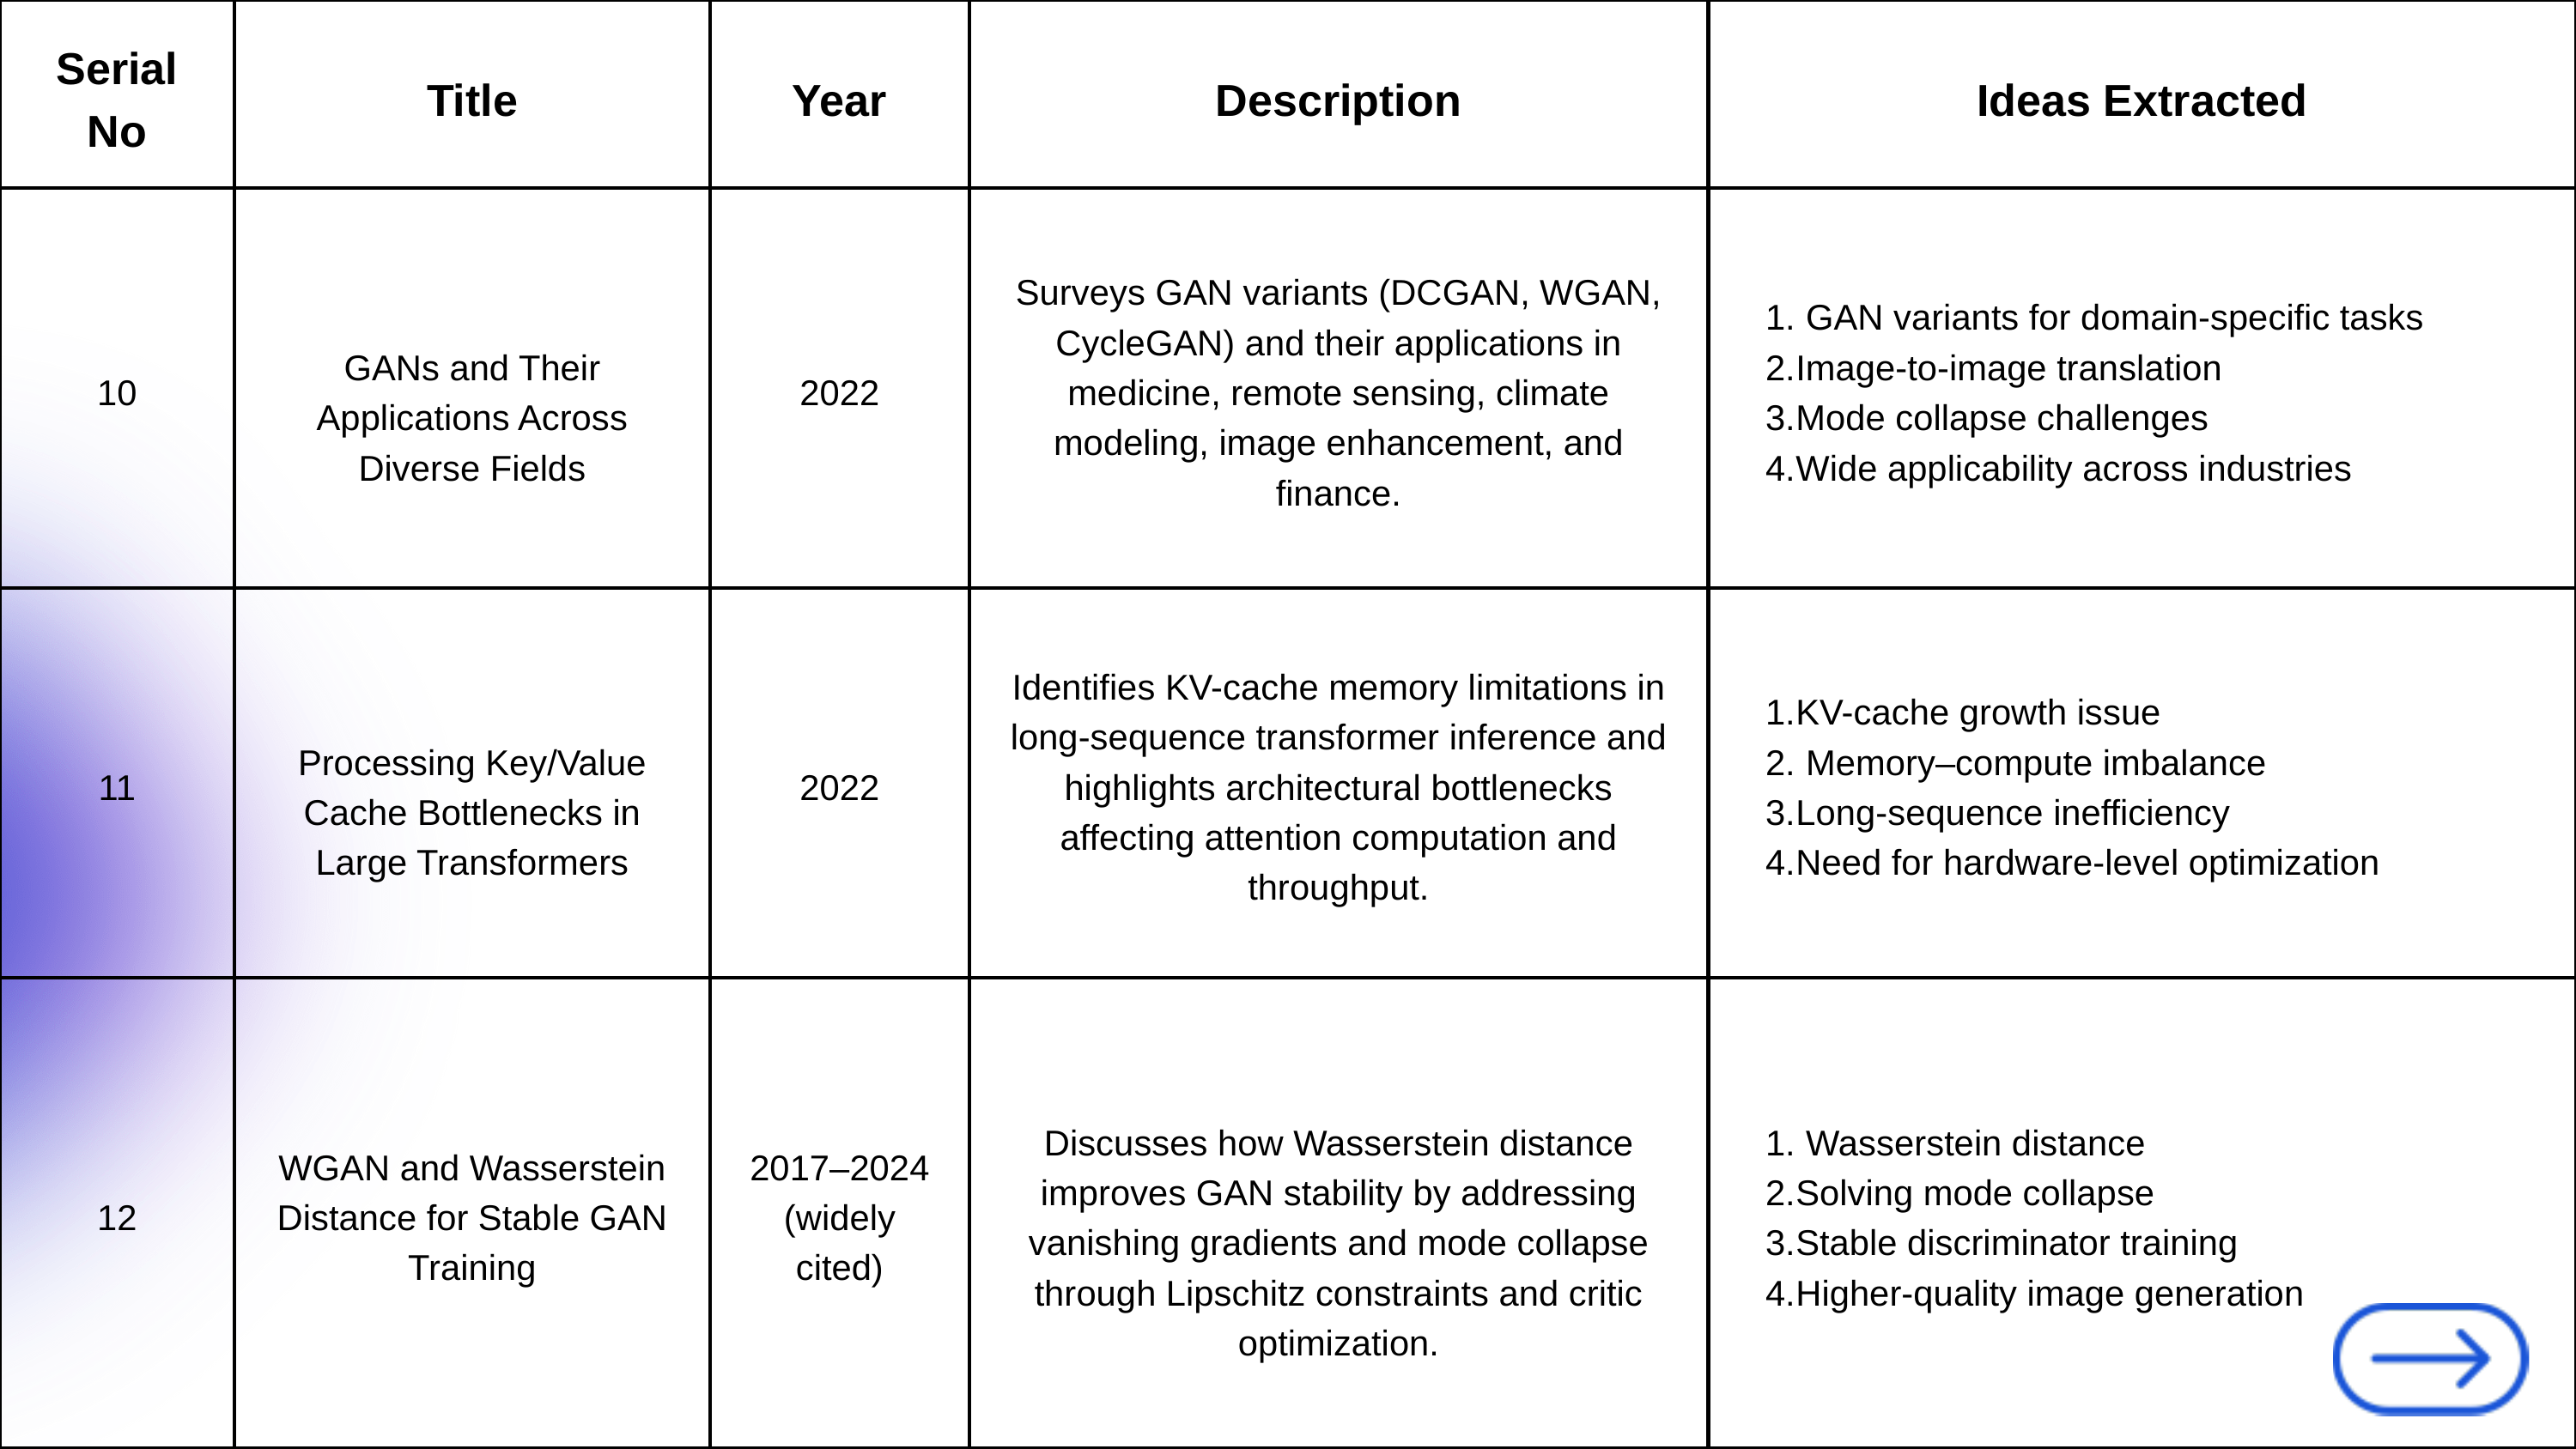

| Serial No | Title | Year | Description | Ideas Extracted |
| --- | --- | --- | --- | --- |
| 10 | GANs and Their Applications Across Diverse Fields | 2022 | Surveys GAN variants (DCGAN, WGAN, CycleGAN) and their applications in medicine, remote sensing, climate modeling, image enhancement, and finance. | GAN variants for domain-specific tasks Image-to-image translation Mode collapse challenges Wide applicability across industries |
| 11 | Processing Key/Value Cache Bottlenecks in Large Transformers | 2022 | Identifies KV-cache memory limitations in long-sequence transformer inference and highlights architectural bottlenecks affecting attention computation and throughput. | KV-cache growth issue Memory–compute imbalance Long-sequence inefficiency Need for hardware-level optimization |
| 12 | WGAN and Wasserstein Distance for Stable GAN Training | 2017–2024 (widely cited) | Discusses how Wasserstein distance improves GAN stability by addressing vanishing gradients and mode collapse through Lipschitz constraints and critic optimization. | Wasserstein distance Solving mode collapse Stable discriminator training Higher-quality image generation |